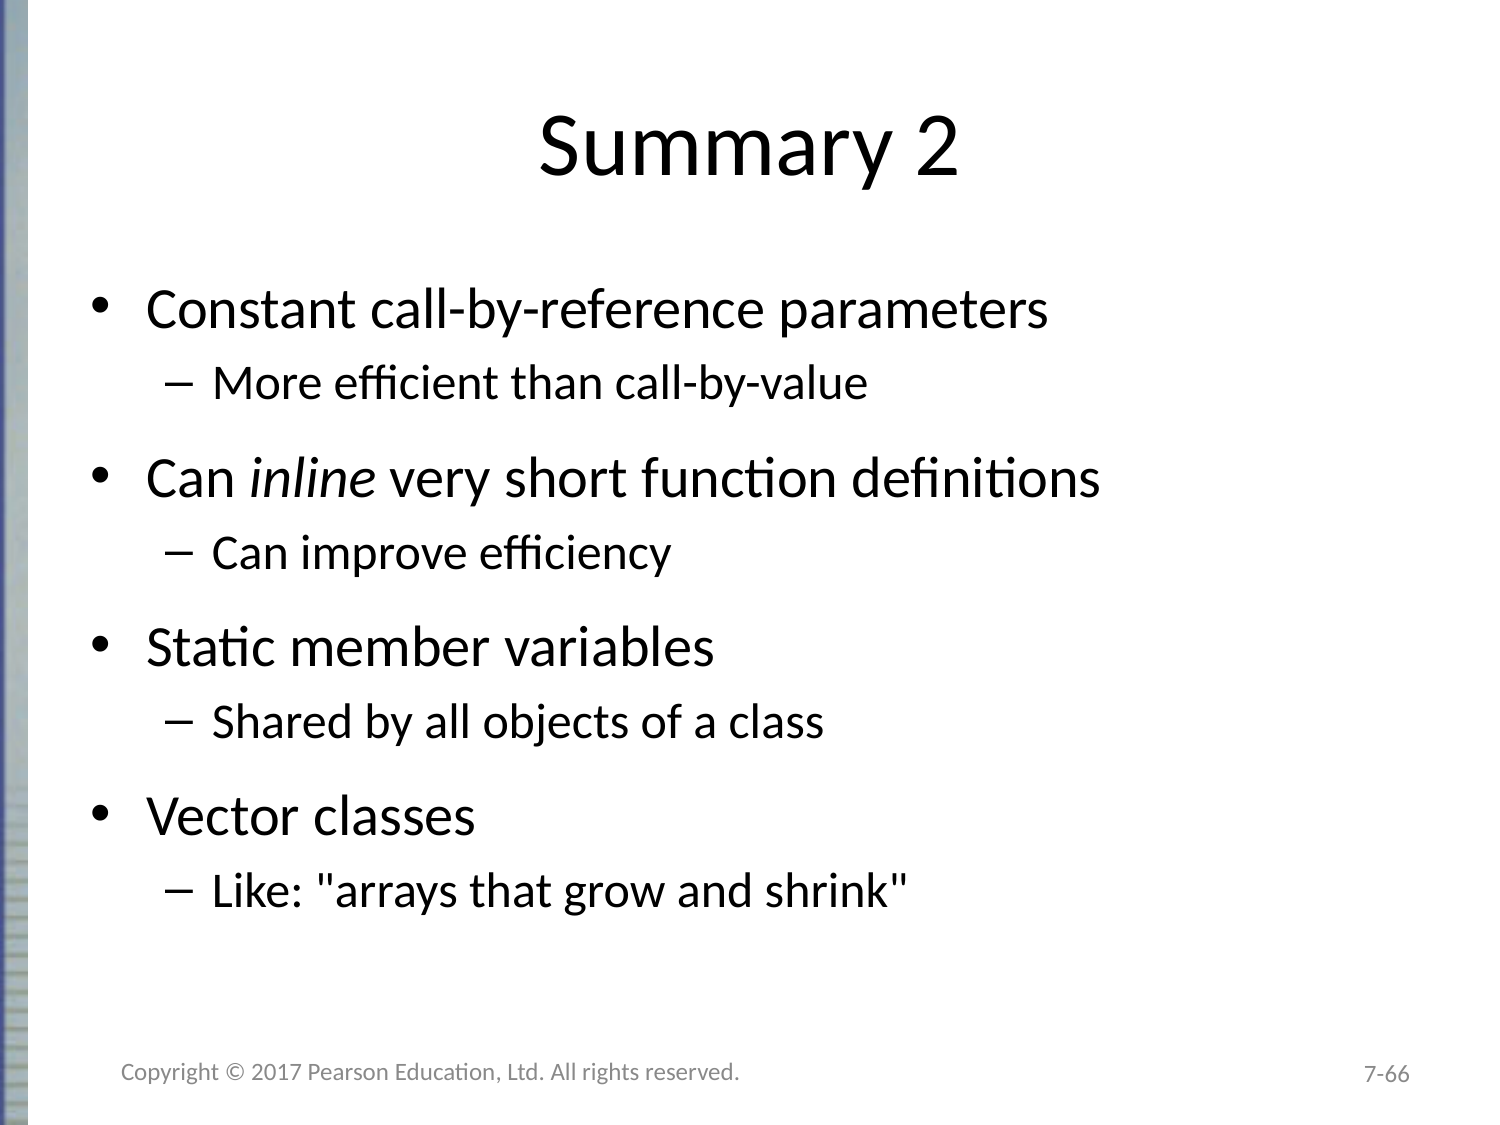

# Summary 2
Constant call-by-reference parameters
More efficient than call-by-value
Can inline very short function definitions
Can improve efficiency
Static member variables
Shared by all objects of a class
Vector classes
Like: "arrays that grow and shrink"
Copyright © 2017 Pearson Education, Ltd. All rights reserved.
7-66